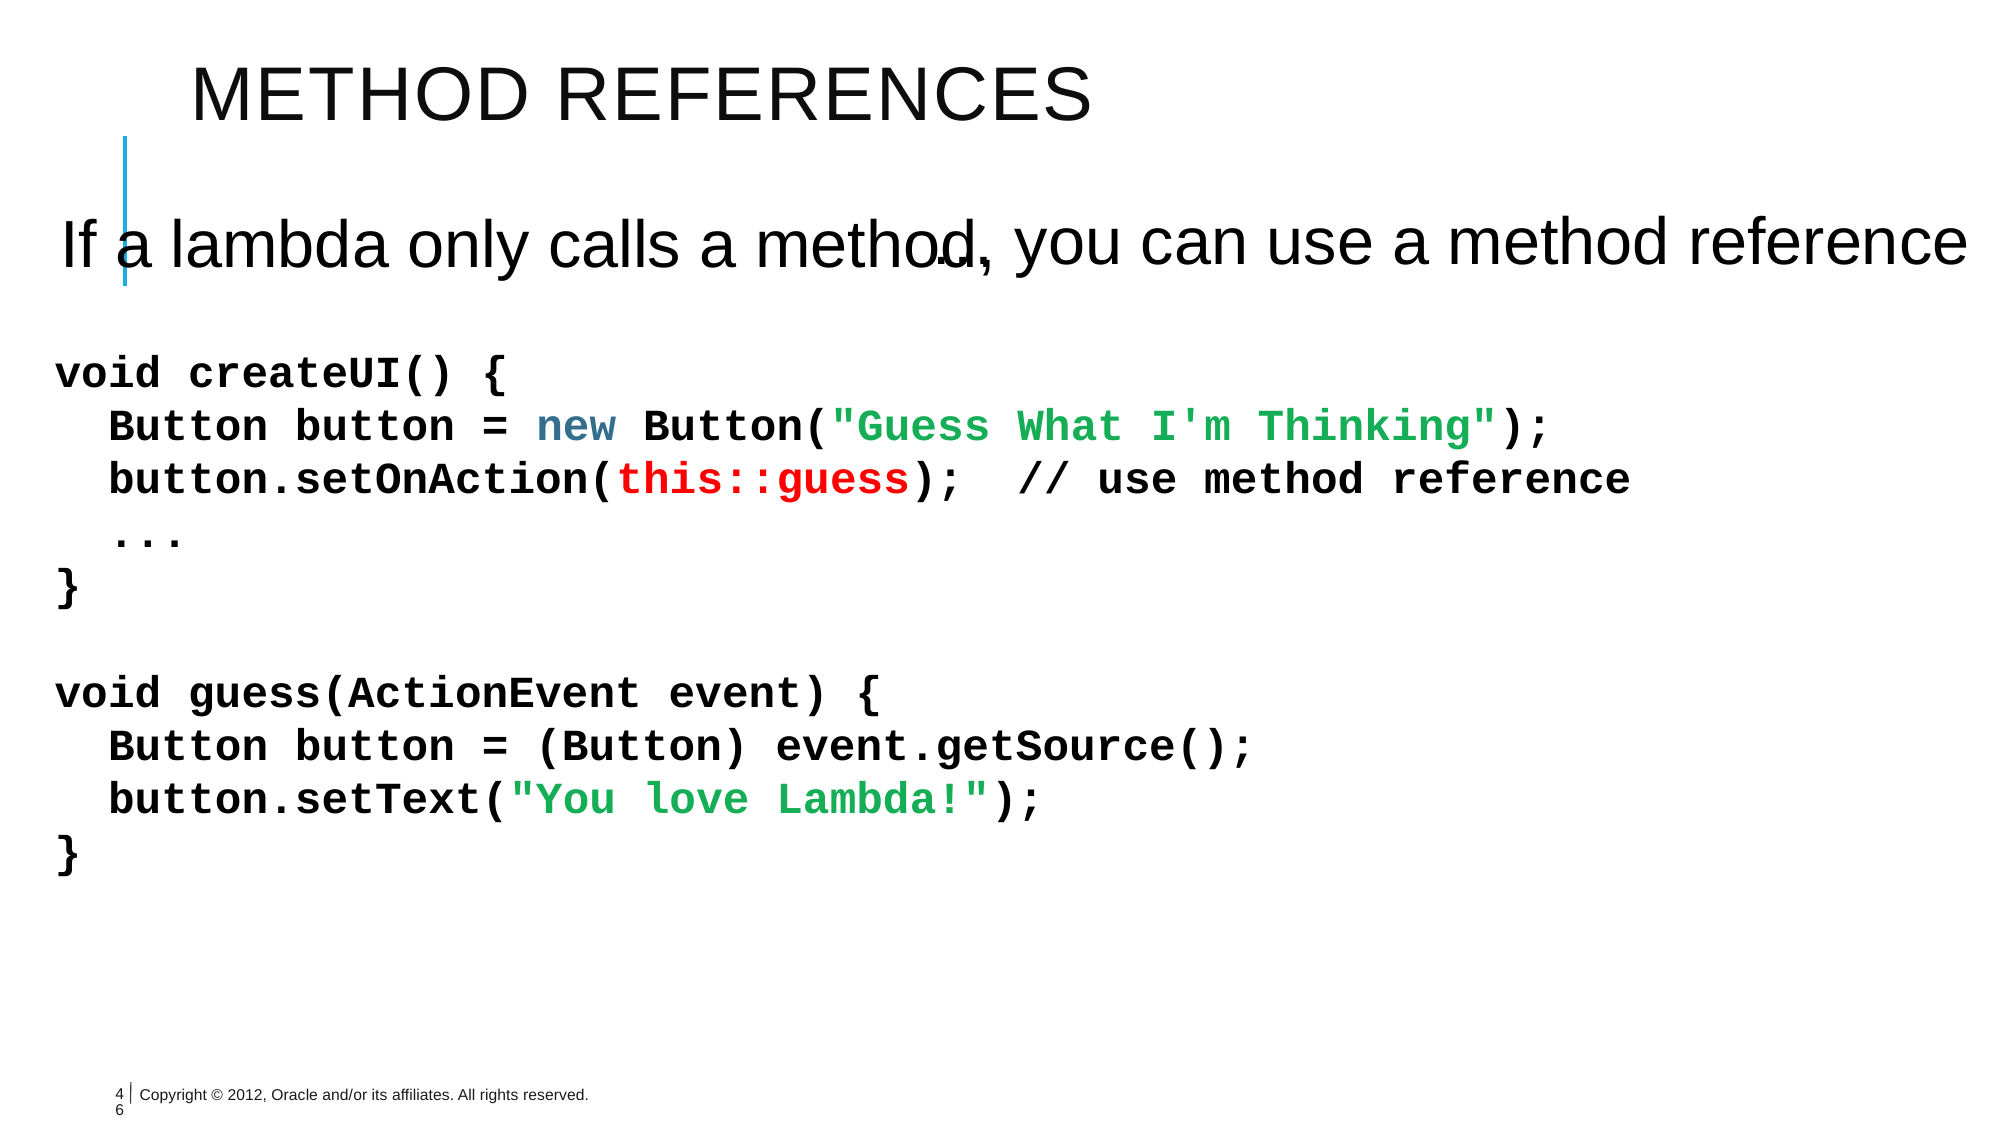

# Method References
… you can use a method reference
If a lambda only calls a method,
void createUI() {
  Button button = new Button("Guess What I'm Thinking");
  button.setOnAction(this::guess);  // use method reference
  ...
}

void guess(ActionEvent event) {
  Button button = (Button) event.getSource();
  button.setText("You love Lambda!");
}
46

Copyright © 2012, Oracle and/or its affiliates. All rights reserved.